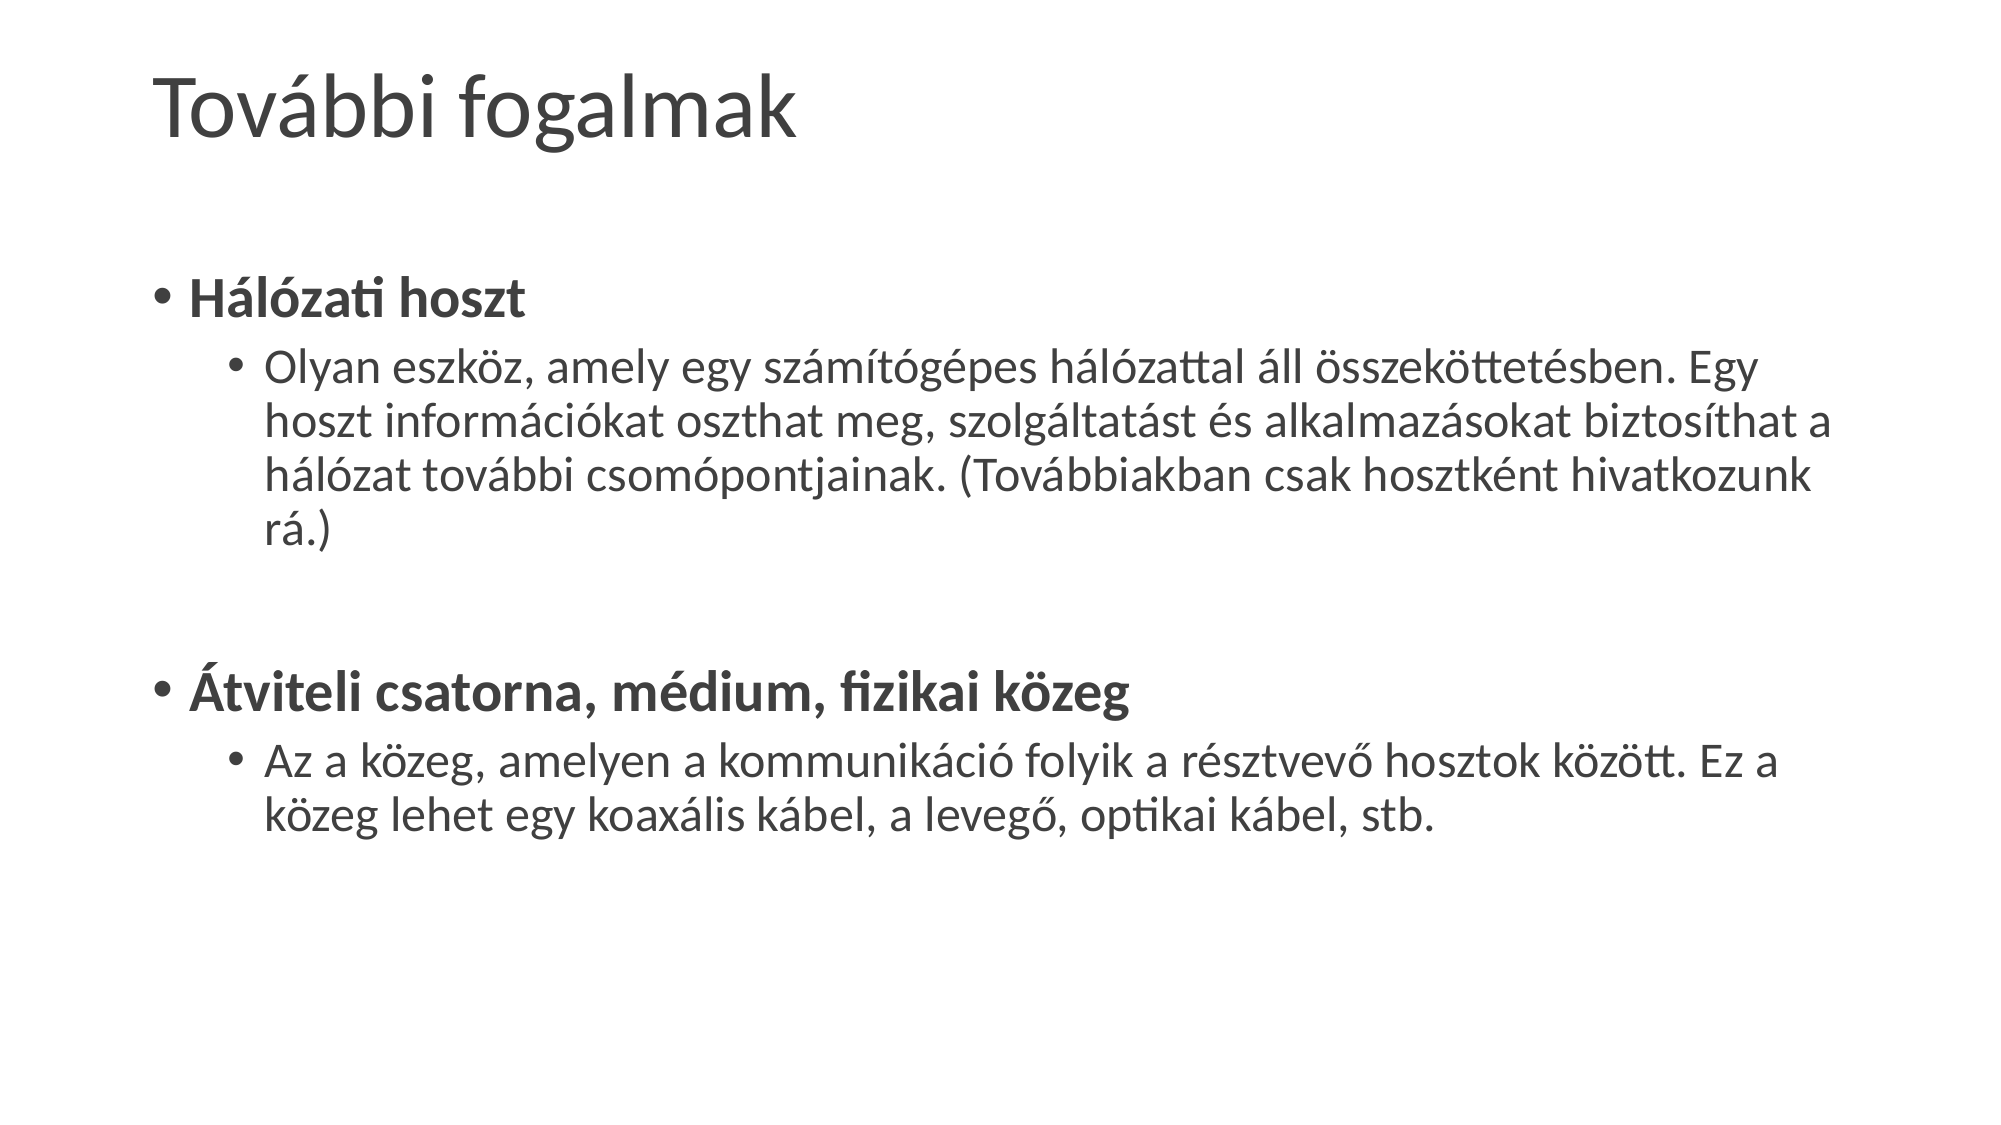

# További fogalmak
Hálózati hoszt
Olyan eszköz, amely egy számítógépes hálózattal áll összeköttetésben. Egy hoszt információkat oszthat meg, szolgáltatást és alkalmazásokat biztosíthat a hálózat további csomópontjainak. (Továbbiakban csak hosztként hivatkozunk rá.)

Átviteli csatorna, médium, fizikai közeg
Az a közeg, amelyen a kommunikáció folyik a résztvevő hosztok között. Ez a közeg lehet egy koaxális kábel, a levegő, optikai kábel, stb.